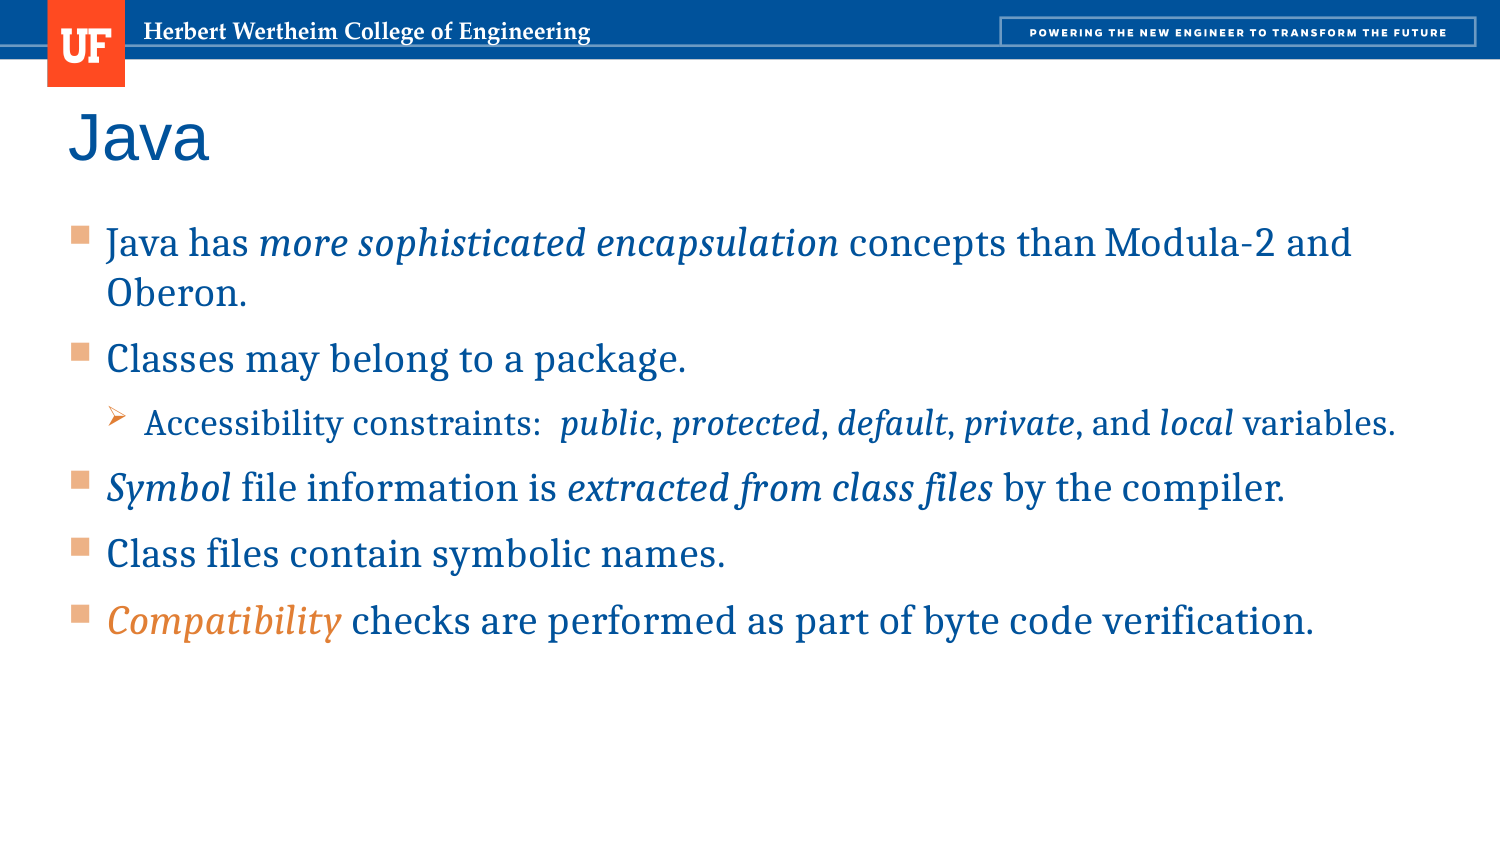

# Java
Java has more sophisticated encapsulation concepts than Modula-2 and Oberon.
Classes may belong to a package.
Accessibility constraints:  public, protected, default, private, and local variables.
Symbol file information is extracted from class files by the compiler.
Class files contain symbolic names.
Compatibility checks are performed as part of byte code verification.